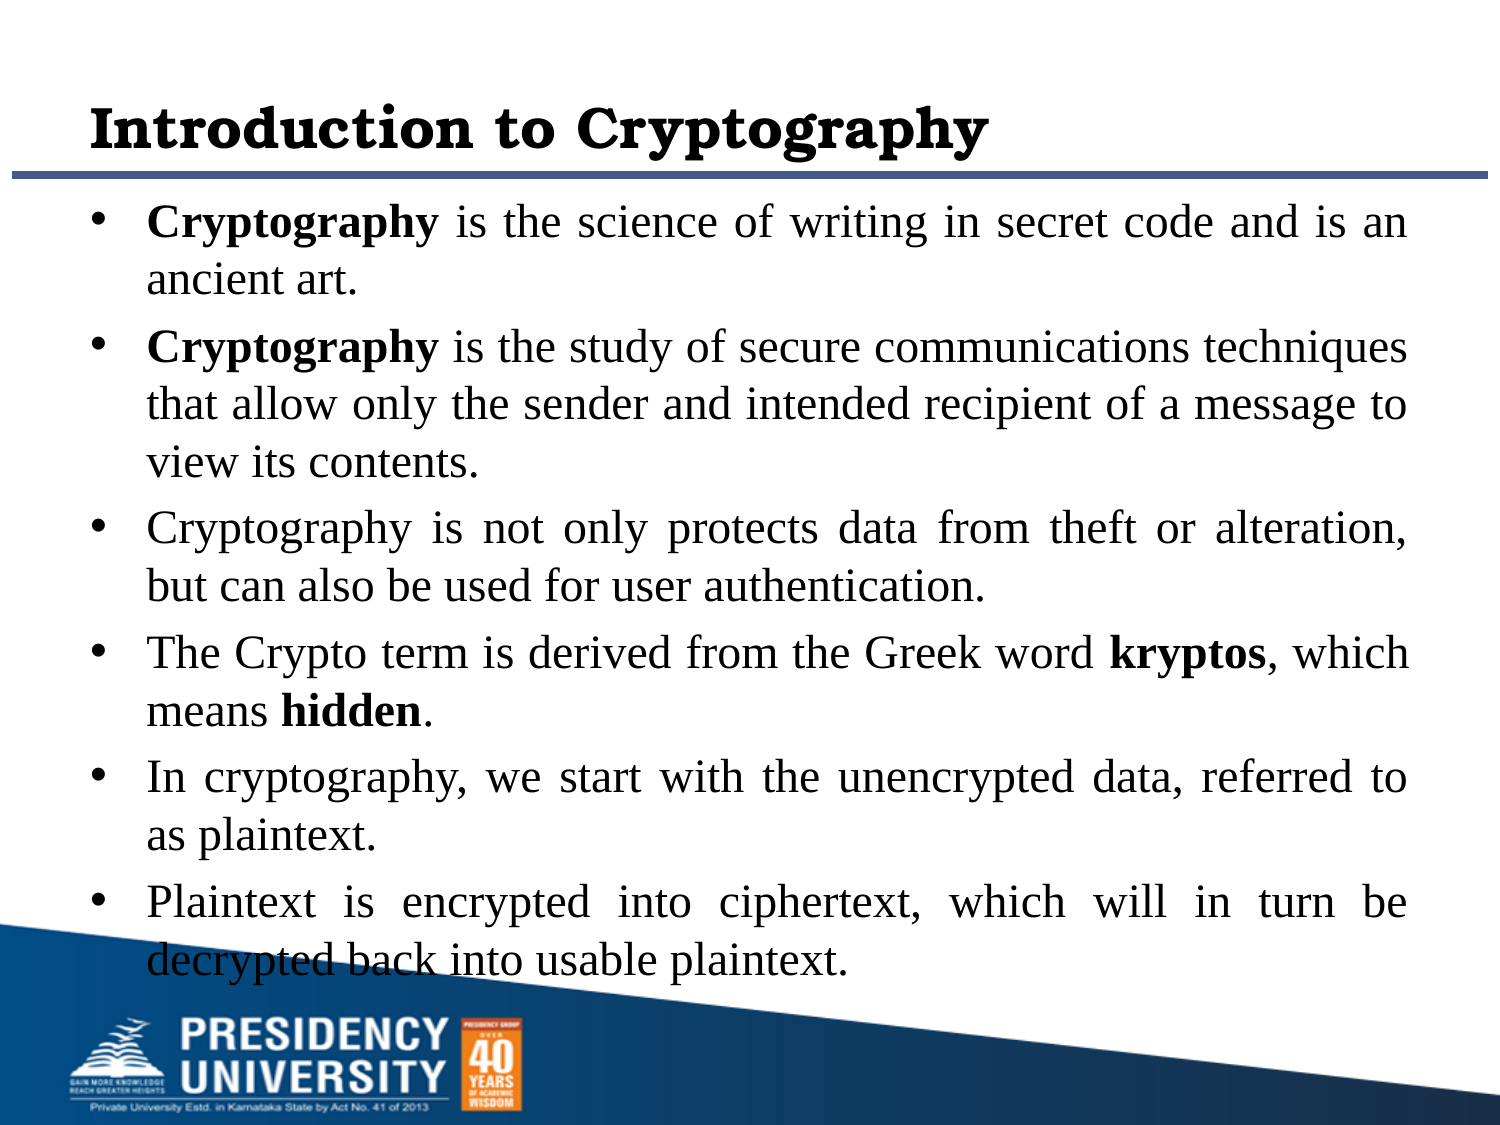

# Introduction to Cryptography
Cryptography is the science of writing in secret code and is an ancient art.
Cryptography is the study of secure communications techniques that allow only the sender and intended recipient of a message to view its contents.
Cryptography is not only protects data from theft or alteration, but can also be used for user authentication.
The Crypto term is derived from the Greek word kryptos, which means hidden.
In cryptography, we start with the unencrypted data, referred to as plaintext.
Plaintext is encrypted into ciphertext, which will in turn be decrypted back into usable plaintext.

3